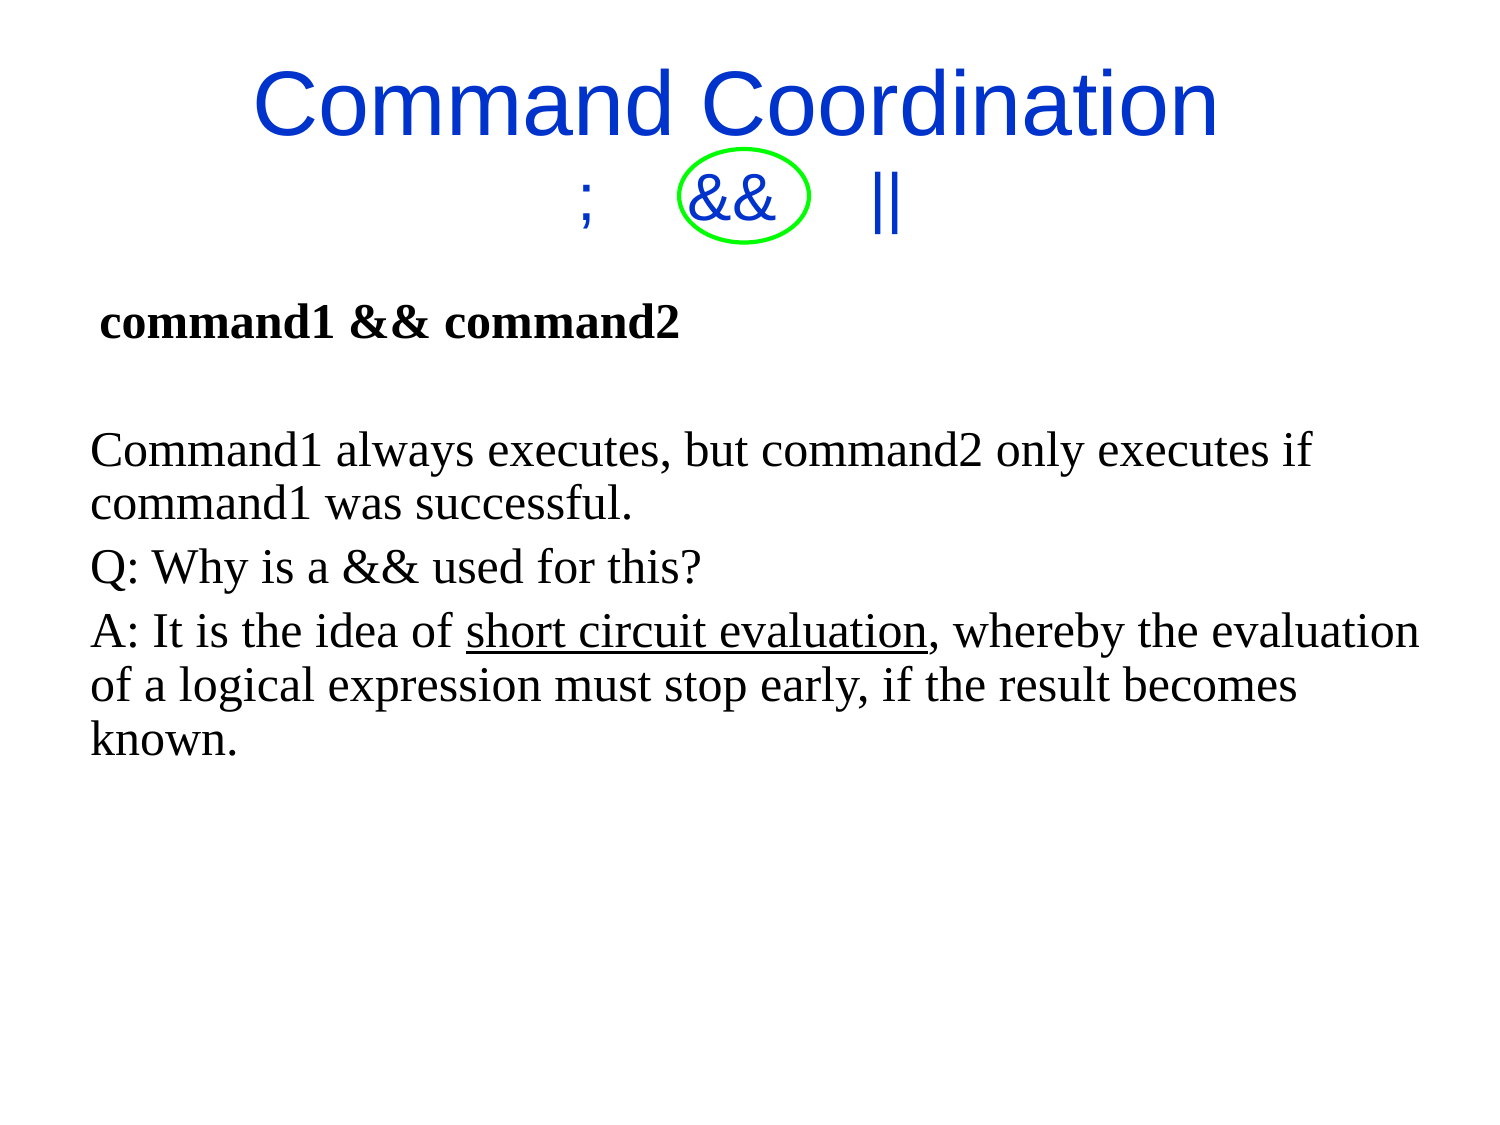

Command Coordination
;     &&     ||

 command1 && command2

Command1 always executes, but command2 only executes if command1 was successful.
Q: Why is a && used for this?
A: It is the idea of short circuit evaluation, whereby the evaluation of a logical expression must stop early, if the result becomes known.